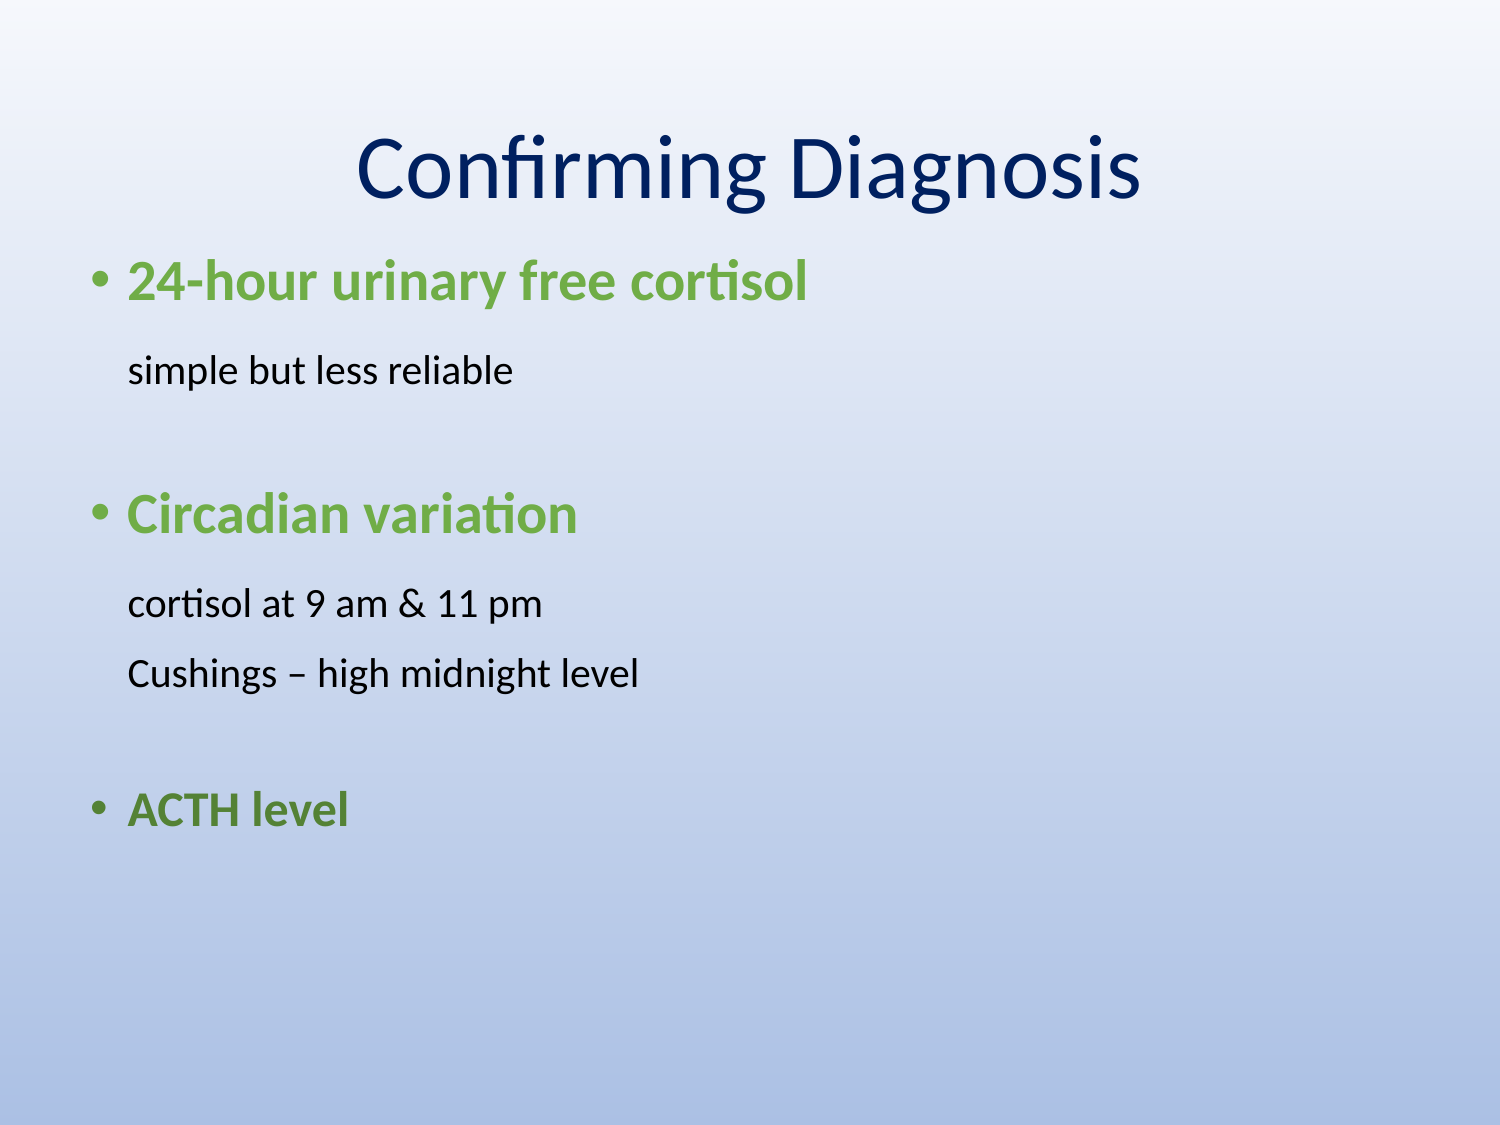

# Confirming Diagnosis
24-hour urinary free cortisol
	simple but less reliable

Circadian variation
	cortisol at 9 am & 11 pm
	Cushings – high midnight level

ACTH level